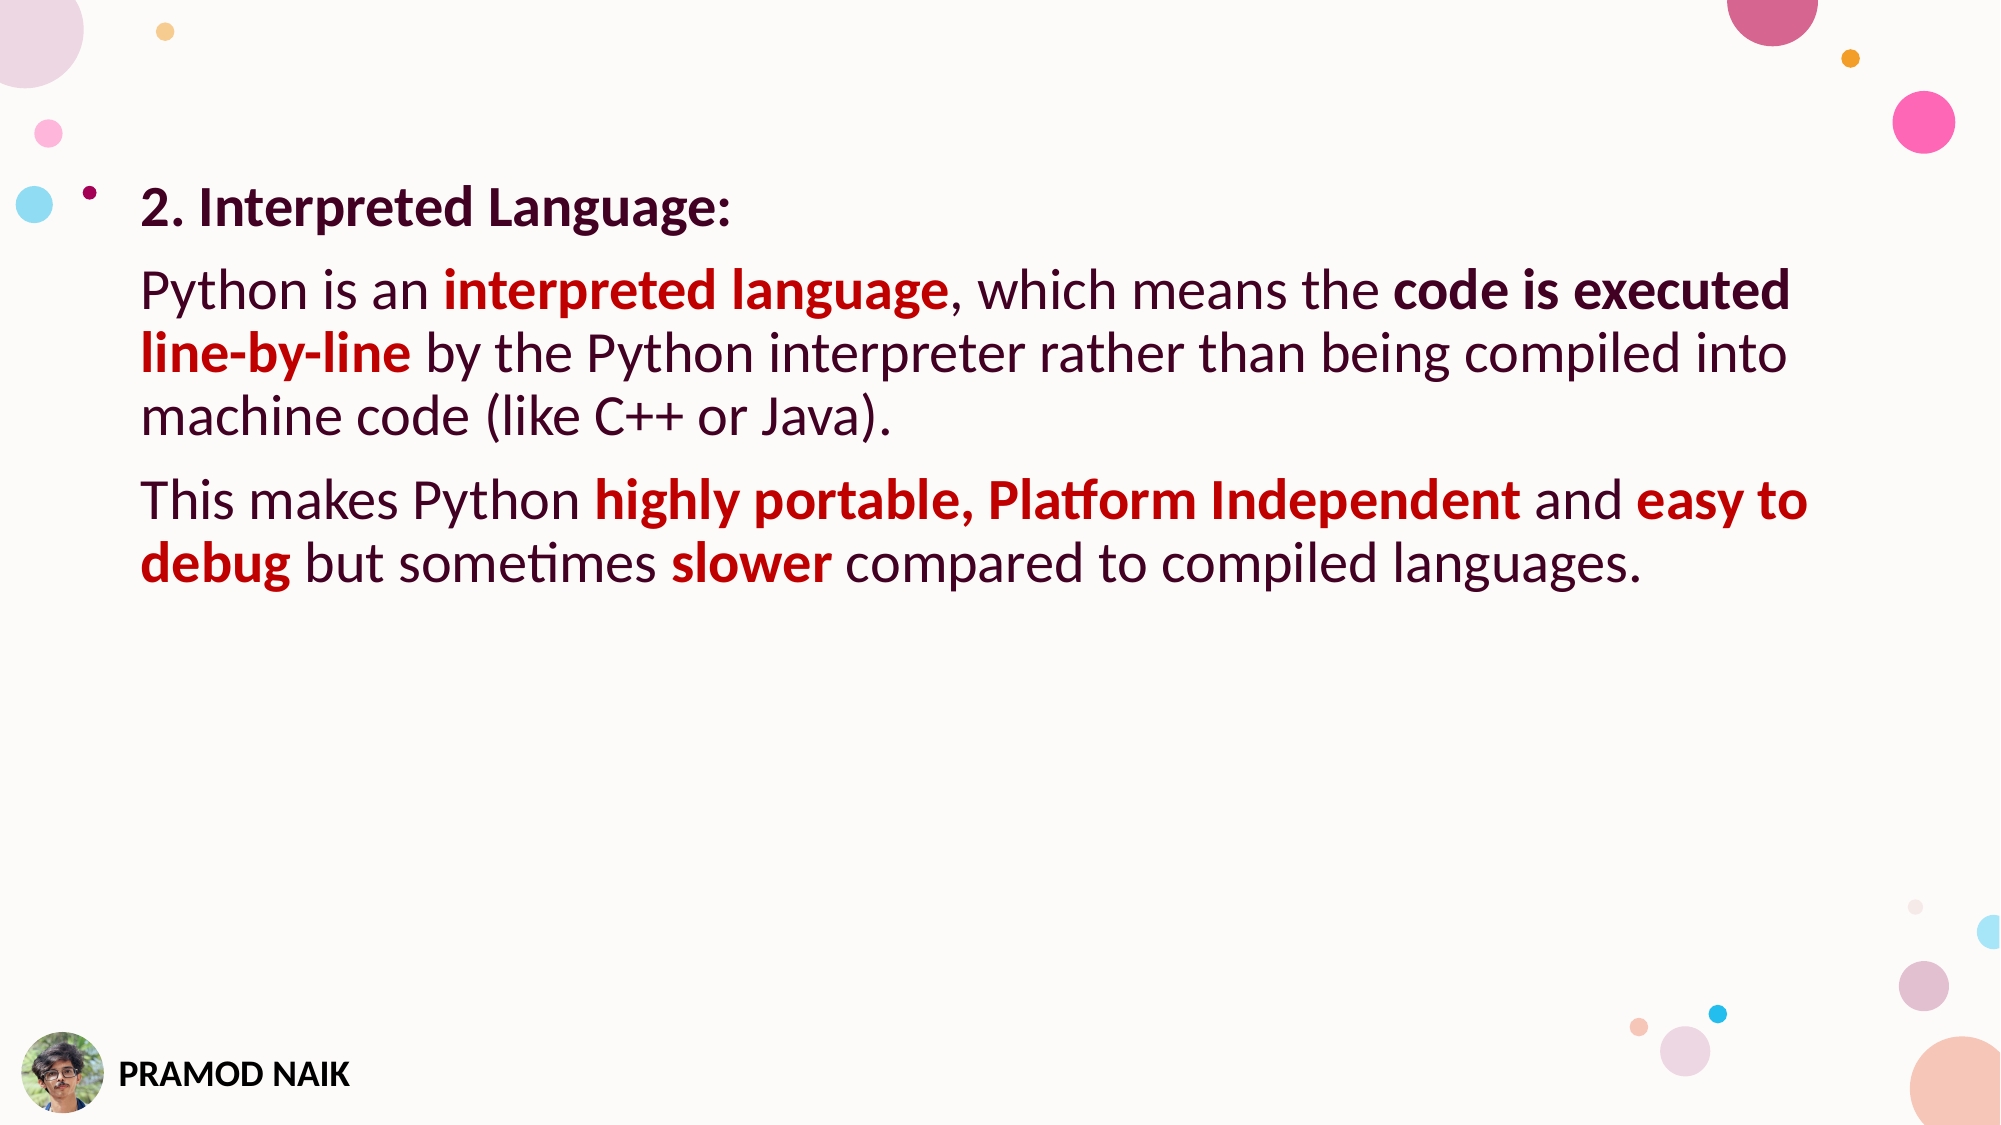

2. Interpreted Language:
Python is an interpreted language, which means the code is executed line-by-line by the Python interpreter rather than being compiled into machine code (like C++ or Java).
This makes Python highly portable, Platform Independent and easy to debug but sometimes slower compared to compiled languages.